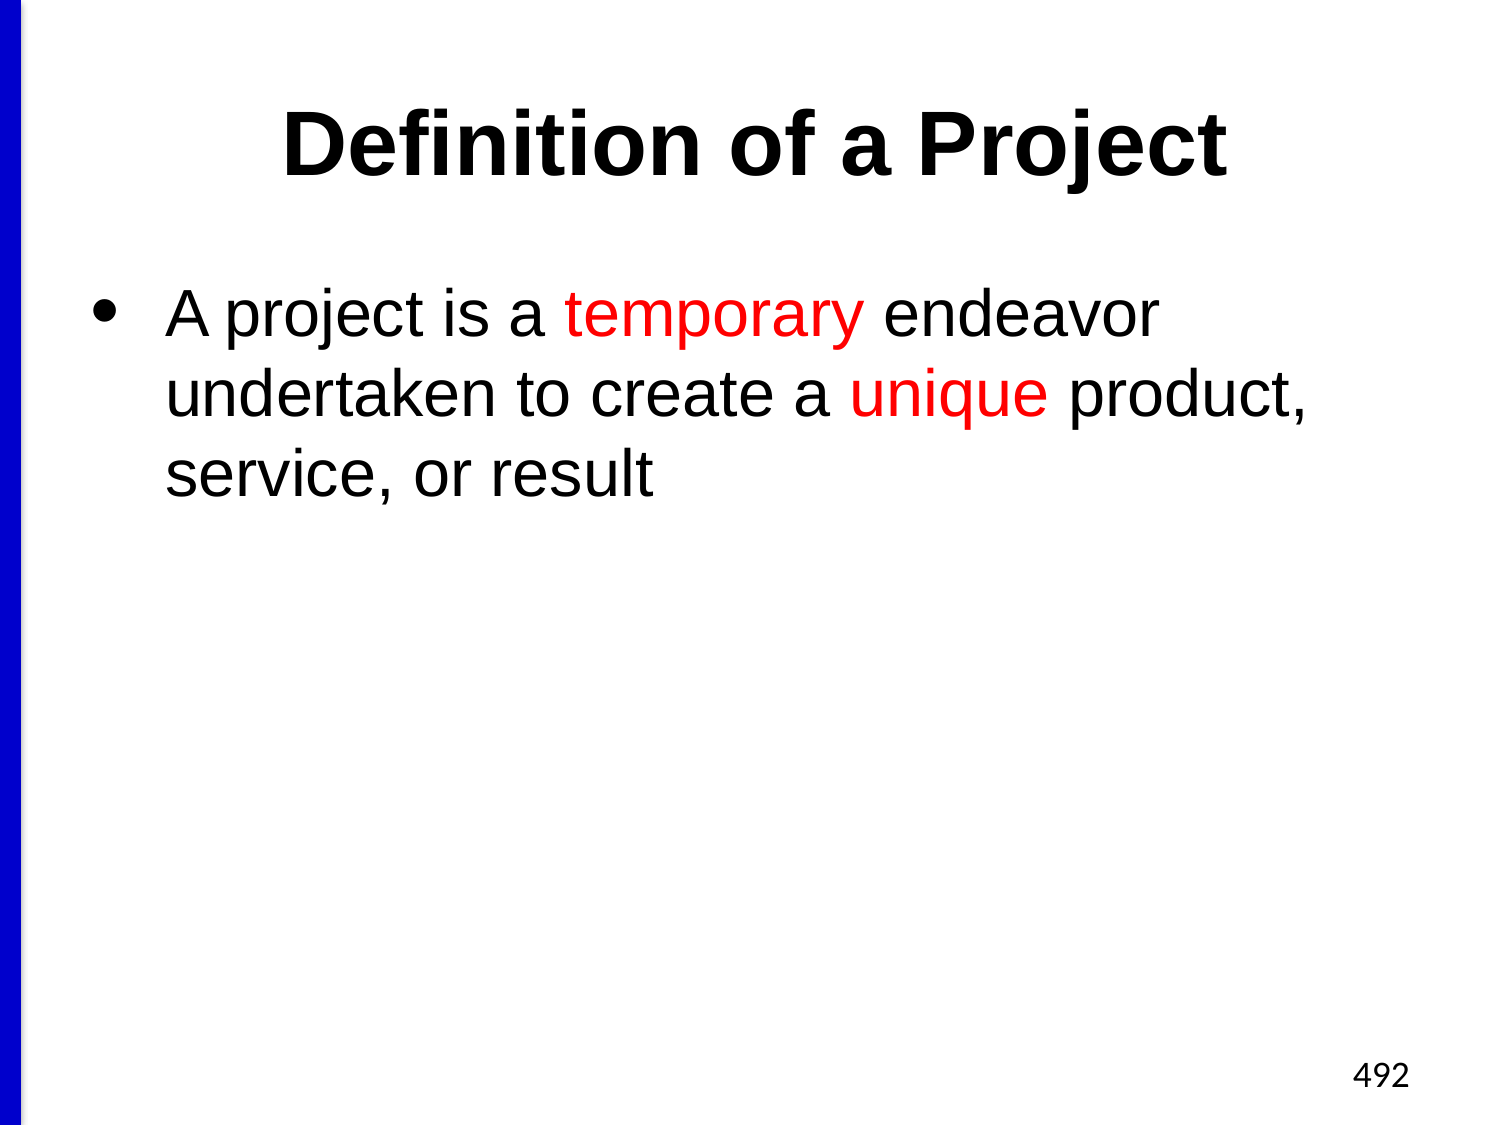

# Definition of a Project
A project is a temporary endeavor undertaken to create a unique product, service, or result
492